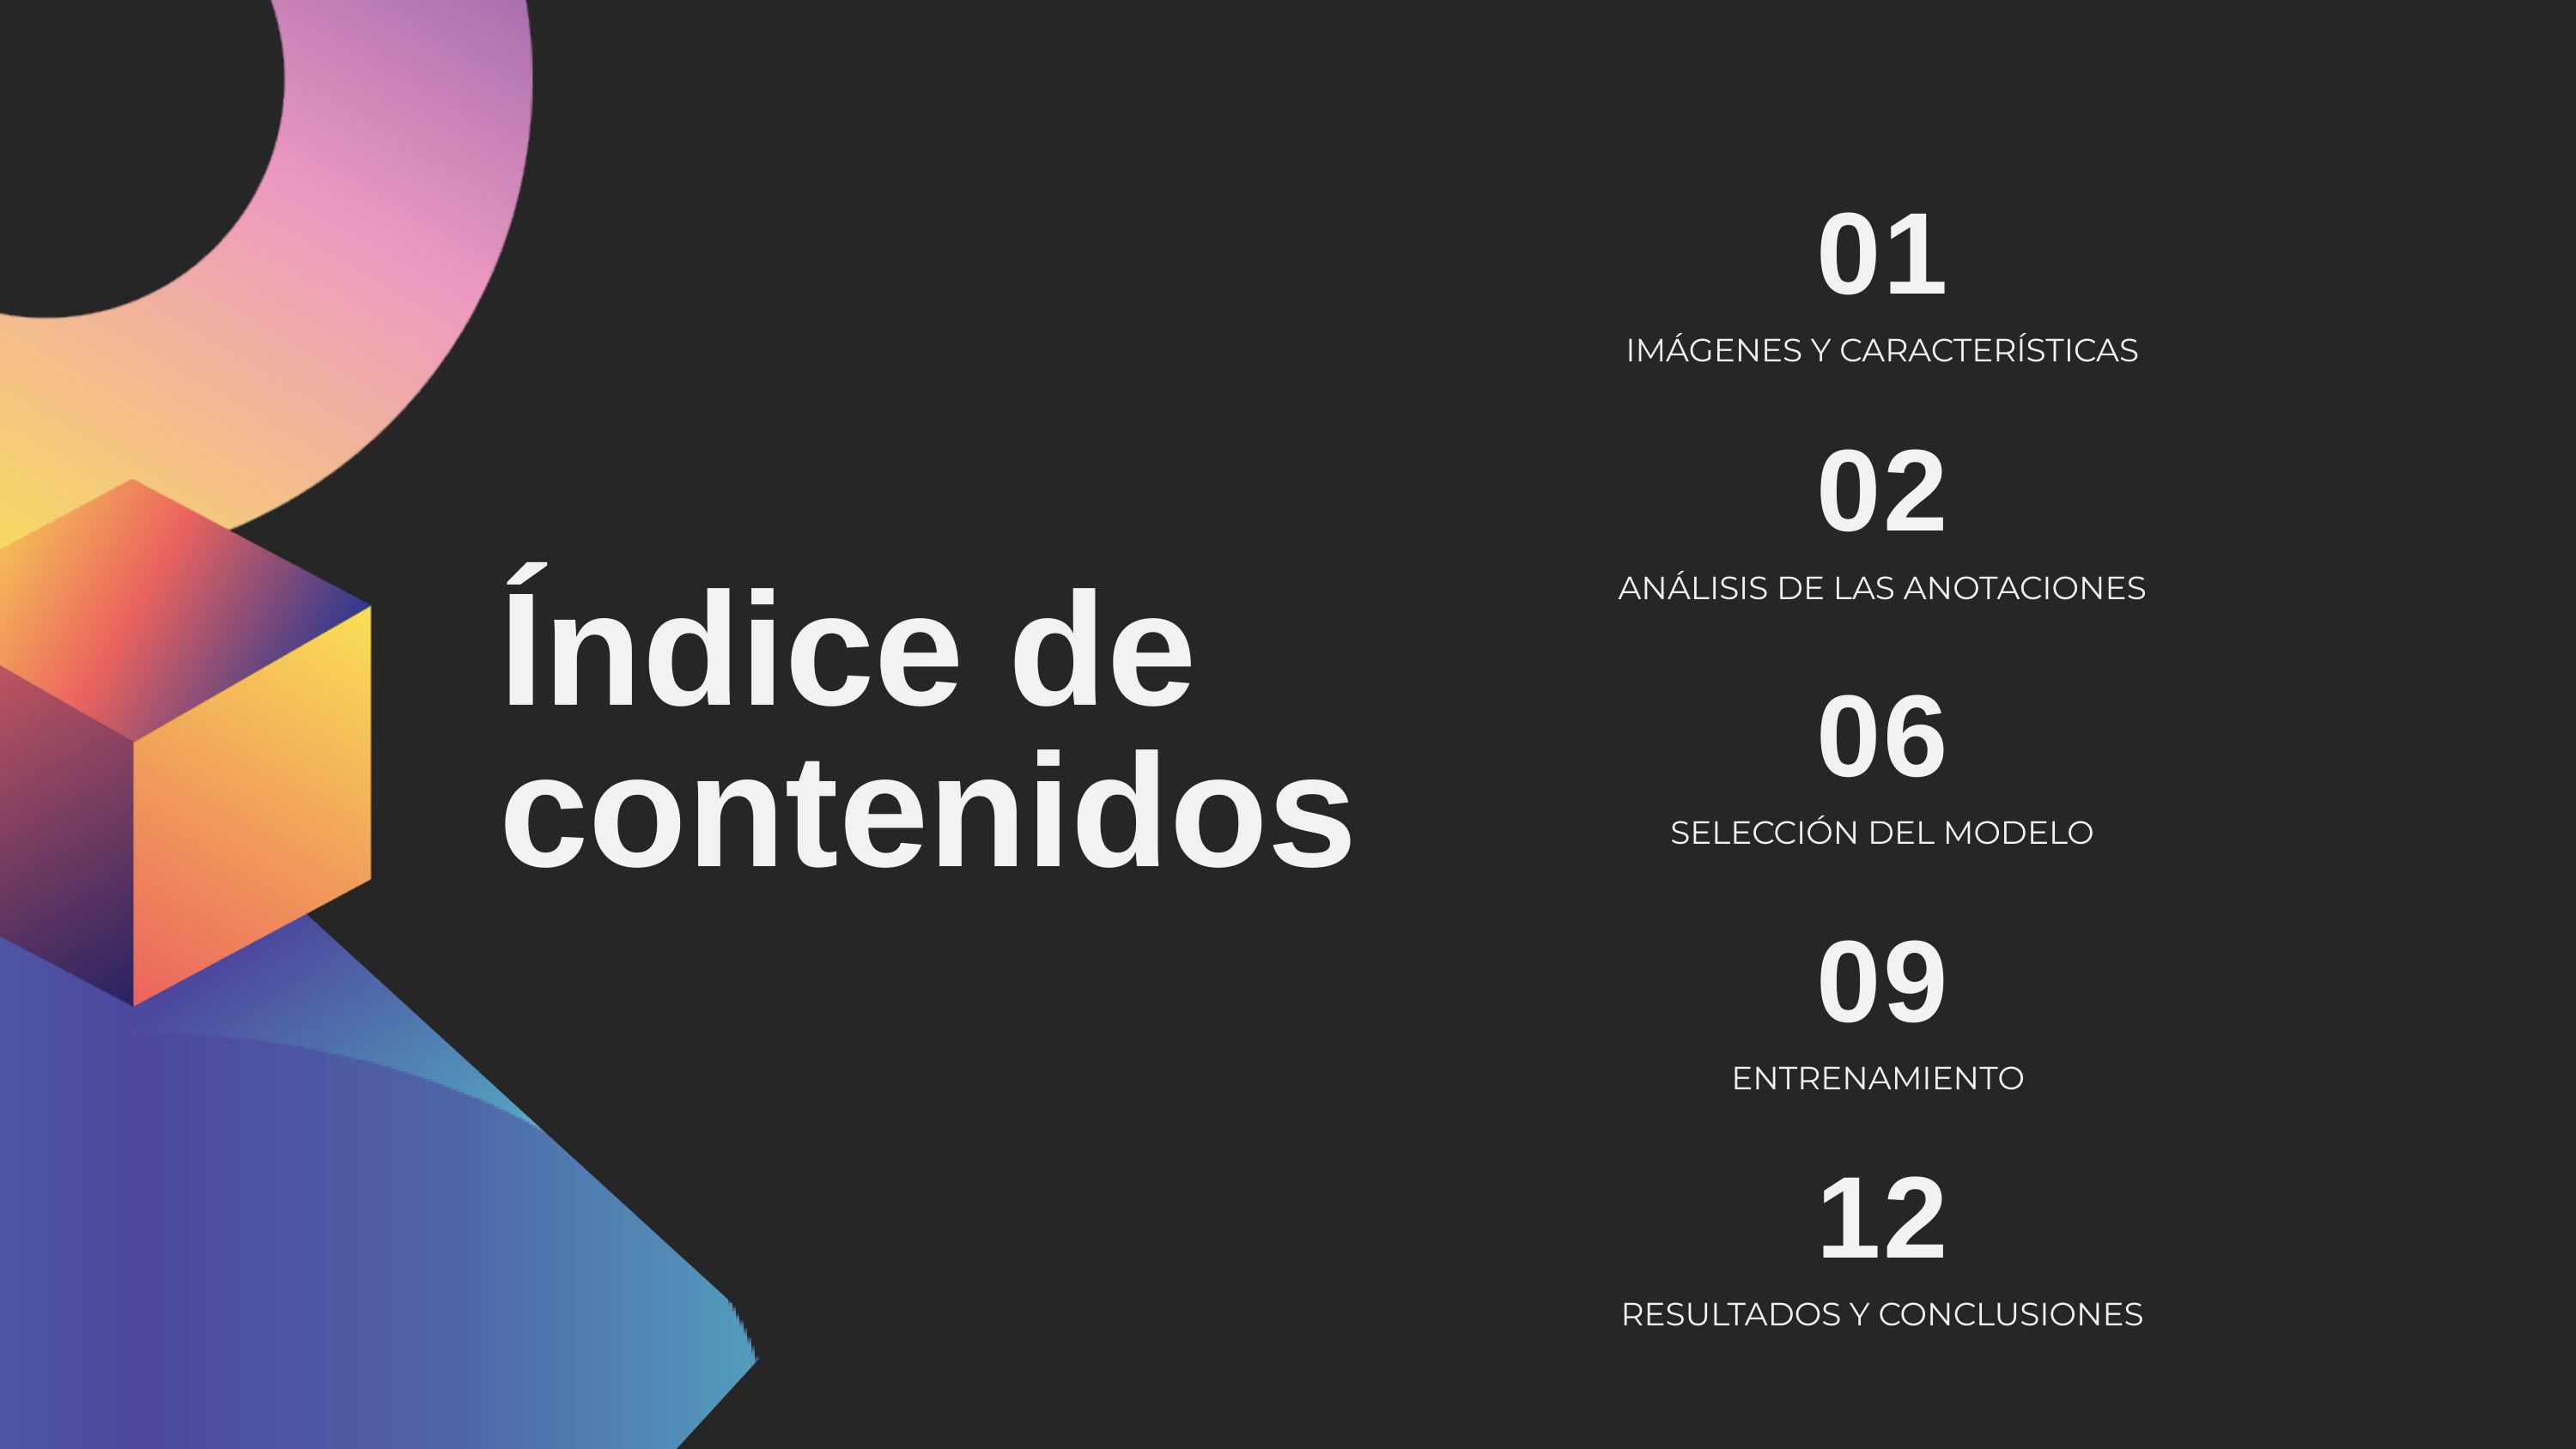

01
IMÁGENES Y CARACTERÍSTICAS
02

ANÁLISIS DE LAS ANOTACIONES
Índice de
contenidos
06

SELECCIÓN DEL MODELO
09
ENTRENAMIENTO
12
RESULTADOS Y CONCLUSIONES